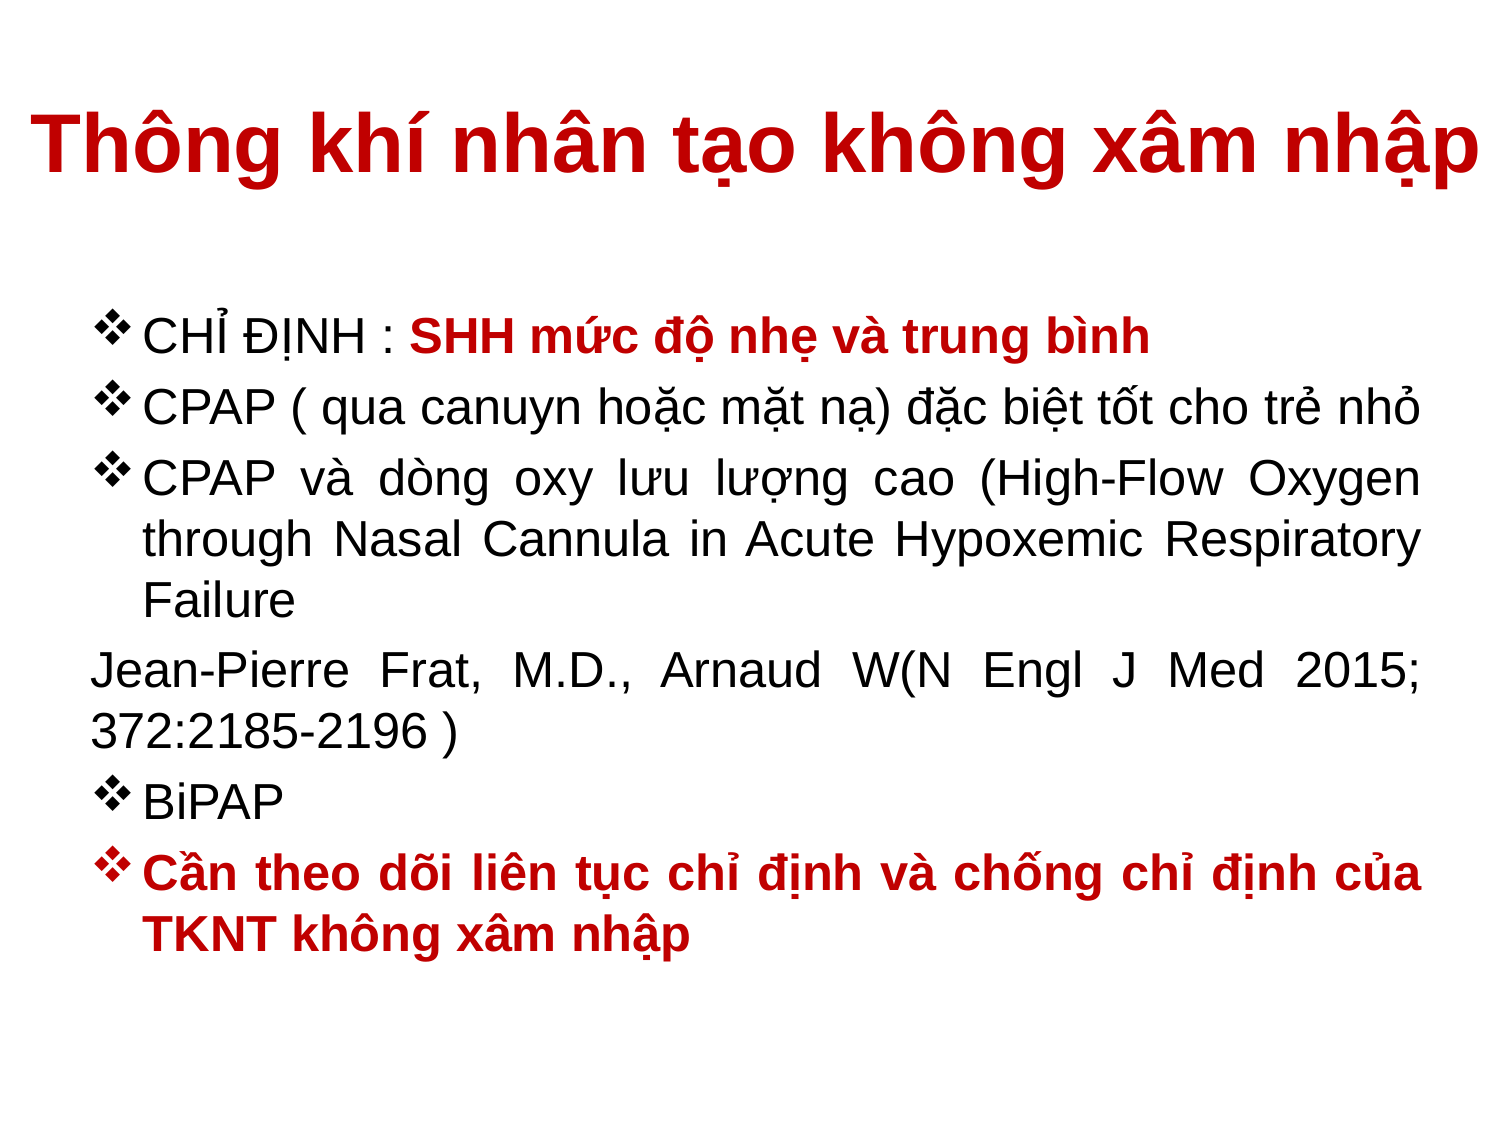

# Thông khí nhân tạo không xâm nhập
CHỈ ĐỊNH : SHH mức độ nhẹ và trung bình
CPAP ( qua canuyn hoặc mặt nạ) đặc biệt tốt cho trẻ nhỏ
CPAP và dòng oxy lưu lượng cao (High-Flow Oxygen through Nasal Cannula in Acute Hypoxemic Respiratory Failure
Jean-Pierre Frat, M.D., Arnaud W(N Engl J Med 2015; 372:2185-2196 )
BiPAP
Cần theo dõi liên tục chỉ định và chống chỉ định của TKNT không xâm nhập